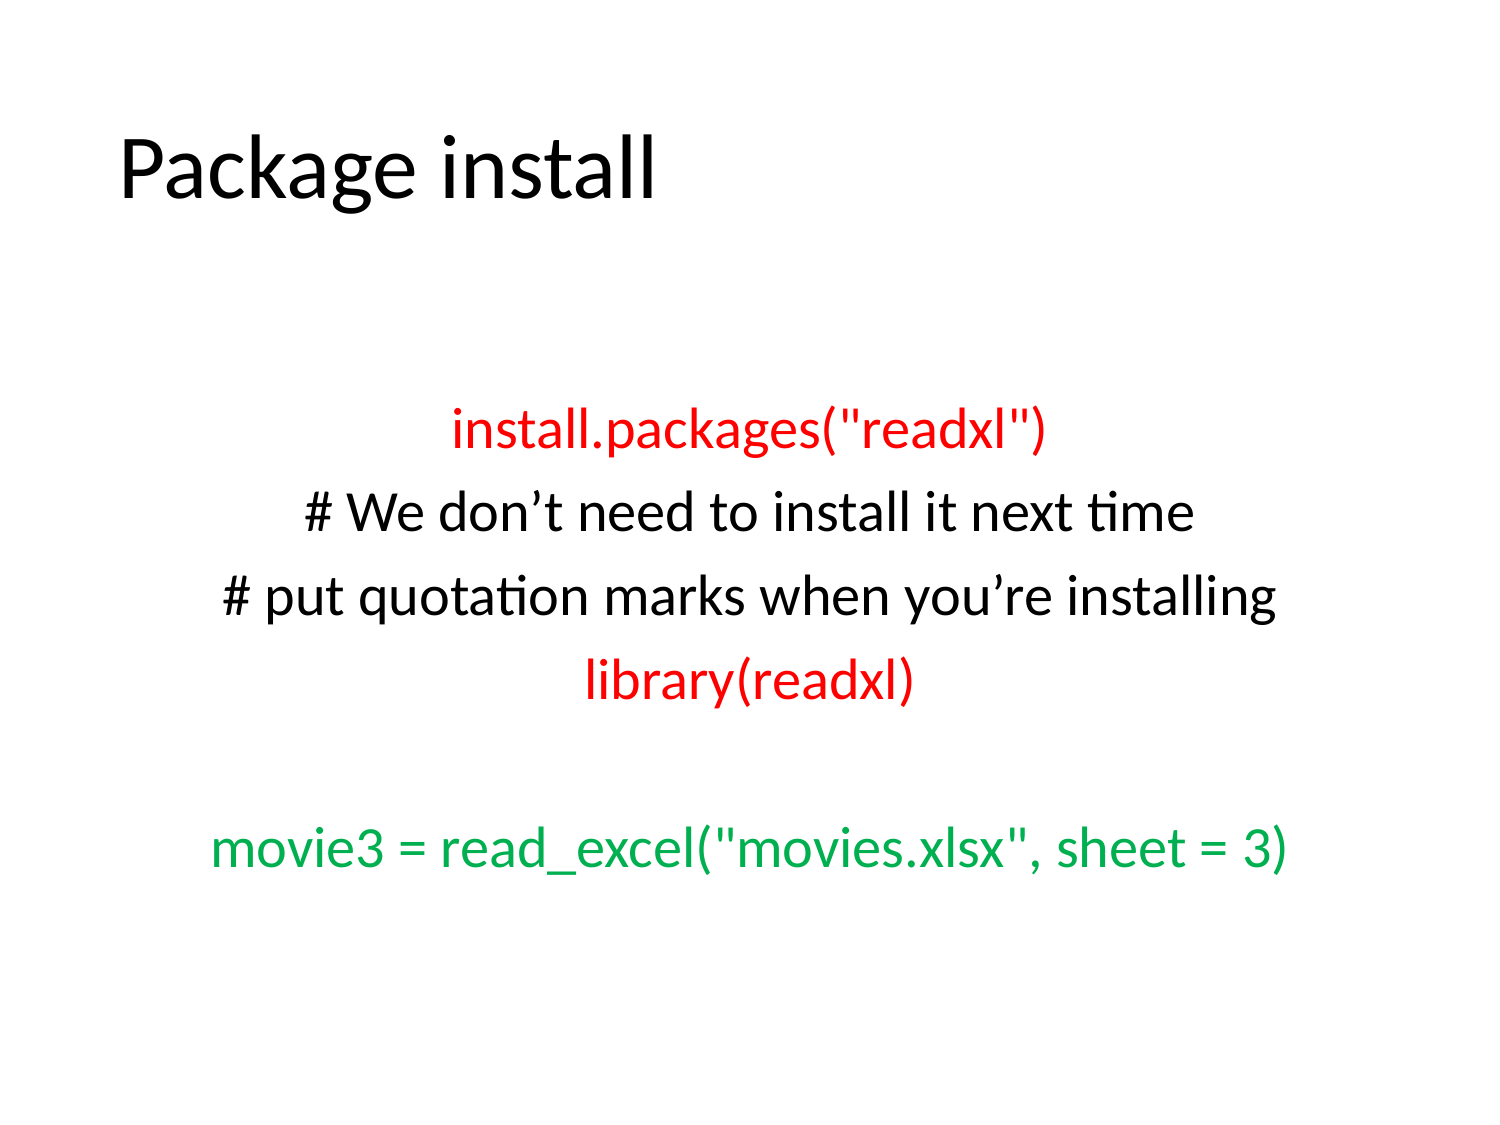

# Package install

install.packages("readxl")
# We don’t need to install it next time
# put quotation marks when you’re installing
library(readxl)

movie3 = read_excel("movies.xlsx", sheet = 3)